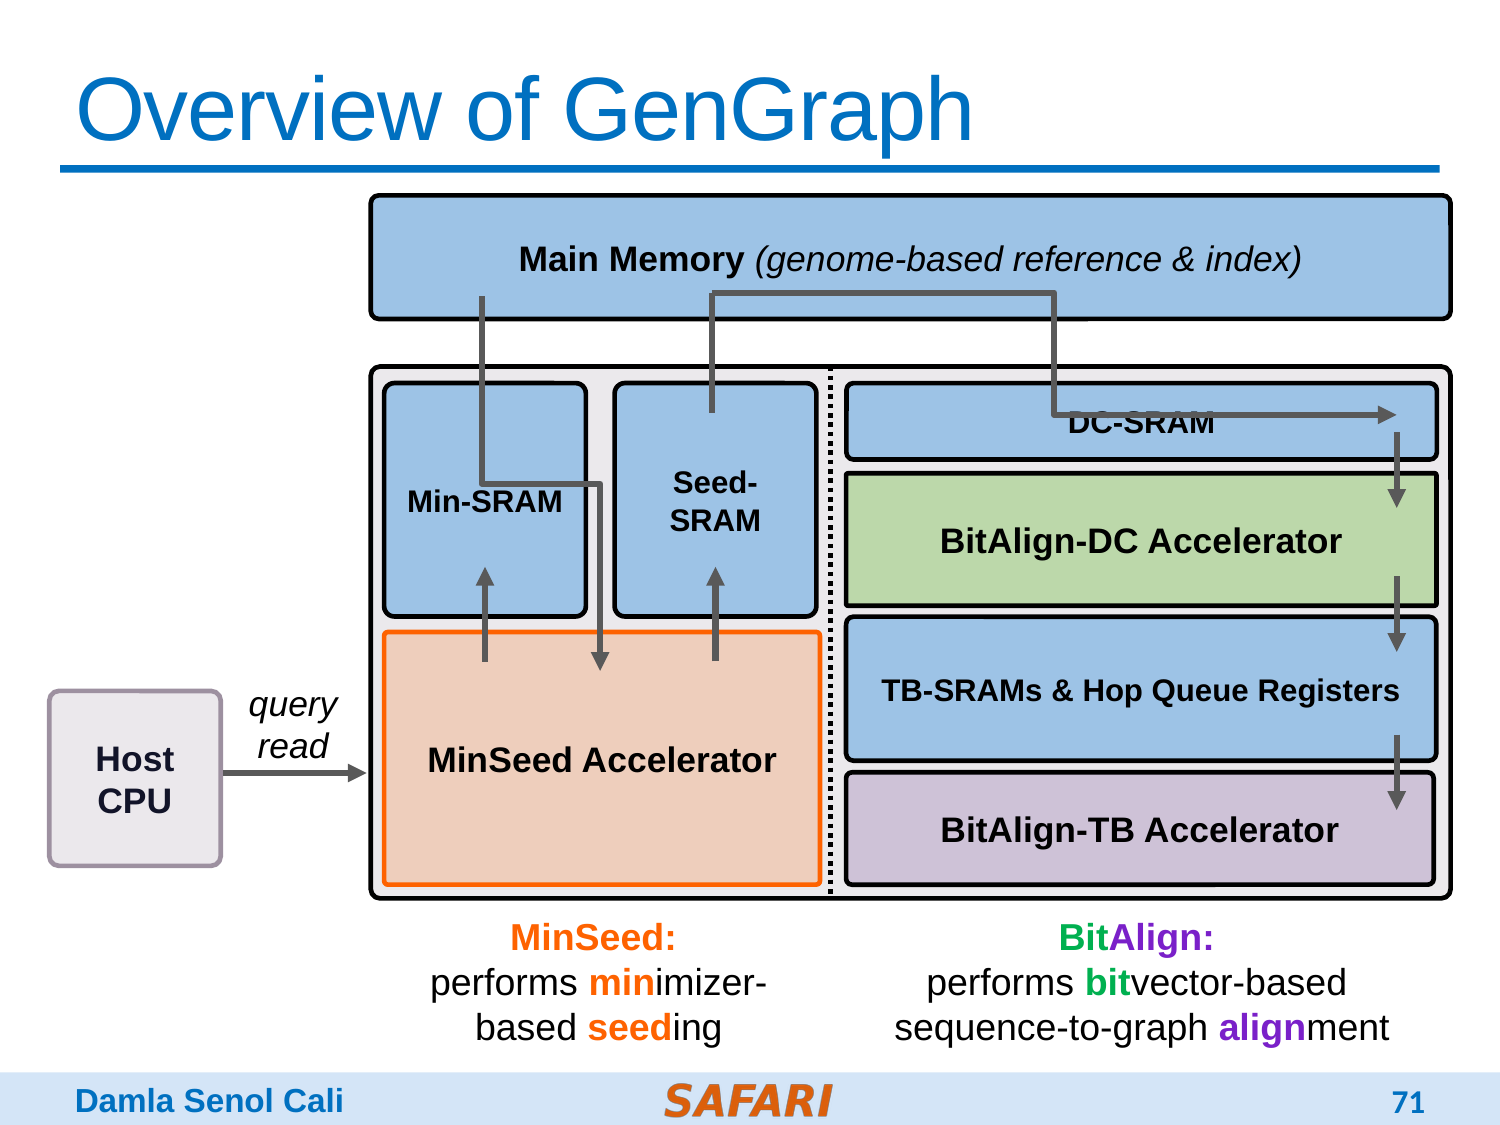

# Overview of GenGraph
Main Memory (genome-based reference & index)

Min-SRAM
Seed-SRAM
DC-SRAM
BitAlign-DC Accelerator
TB-SRAMs & Hop Queue Registers
MinSeed Accelerator
query
read
Host CPU
BitAlign-TB Accelerator
MinSeed:
performs minimizer-based seeding
BitAlign:
performs bitvector-based
sequence-to-graph alignment
71